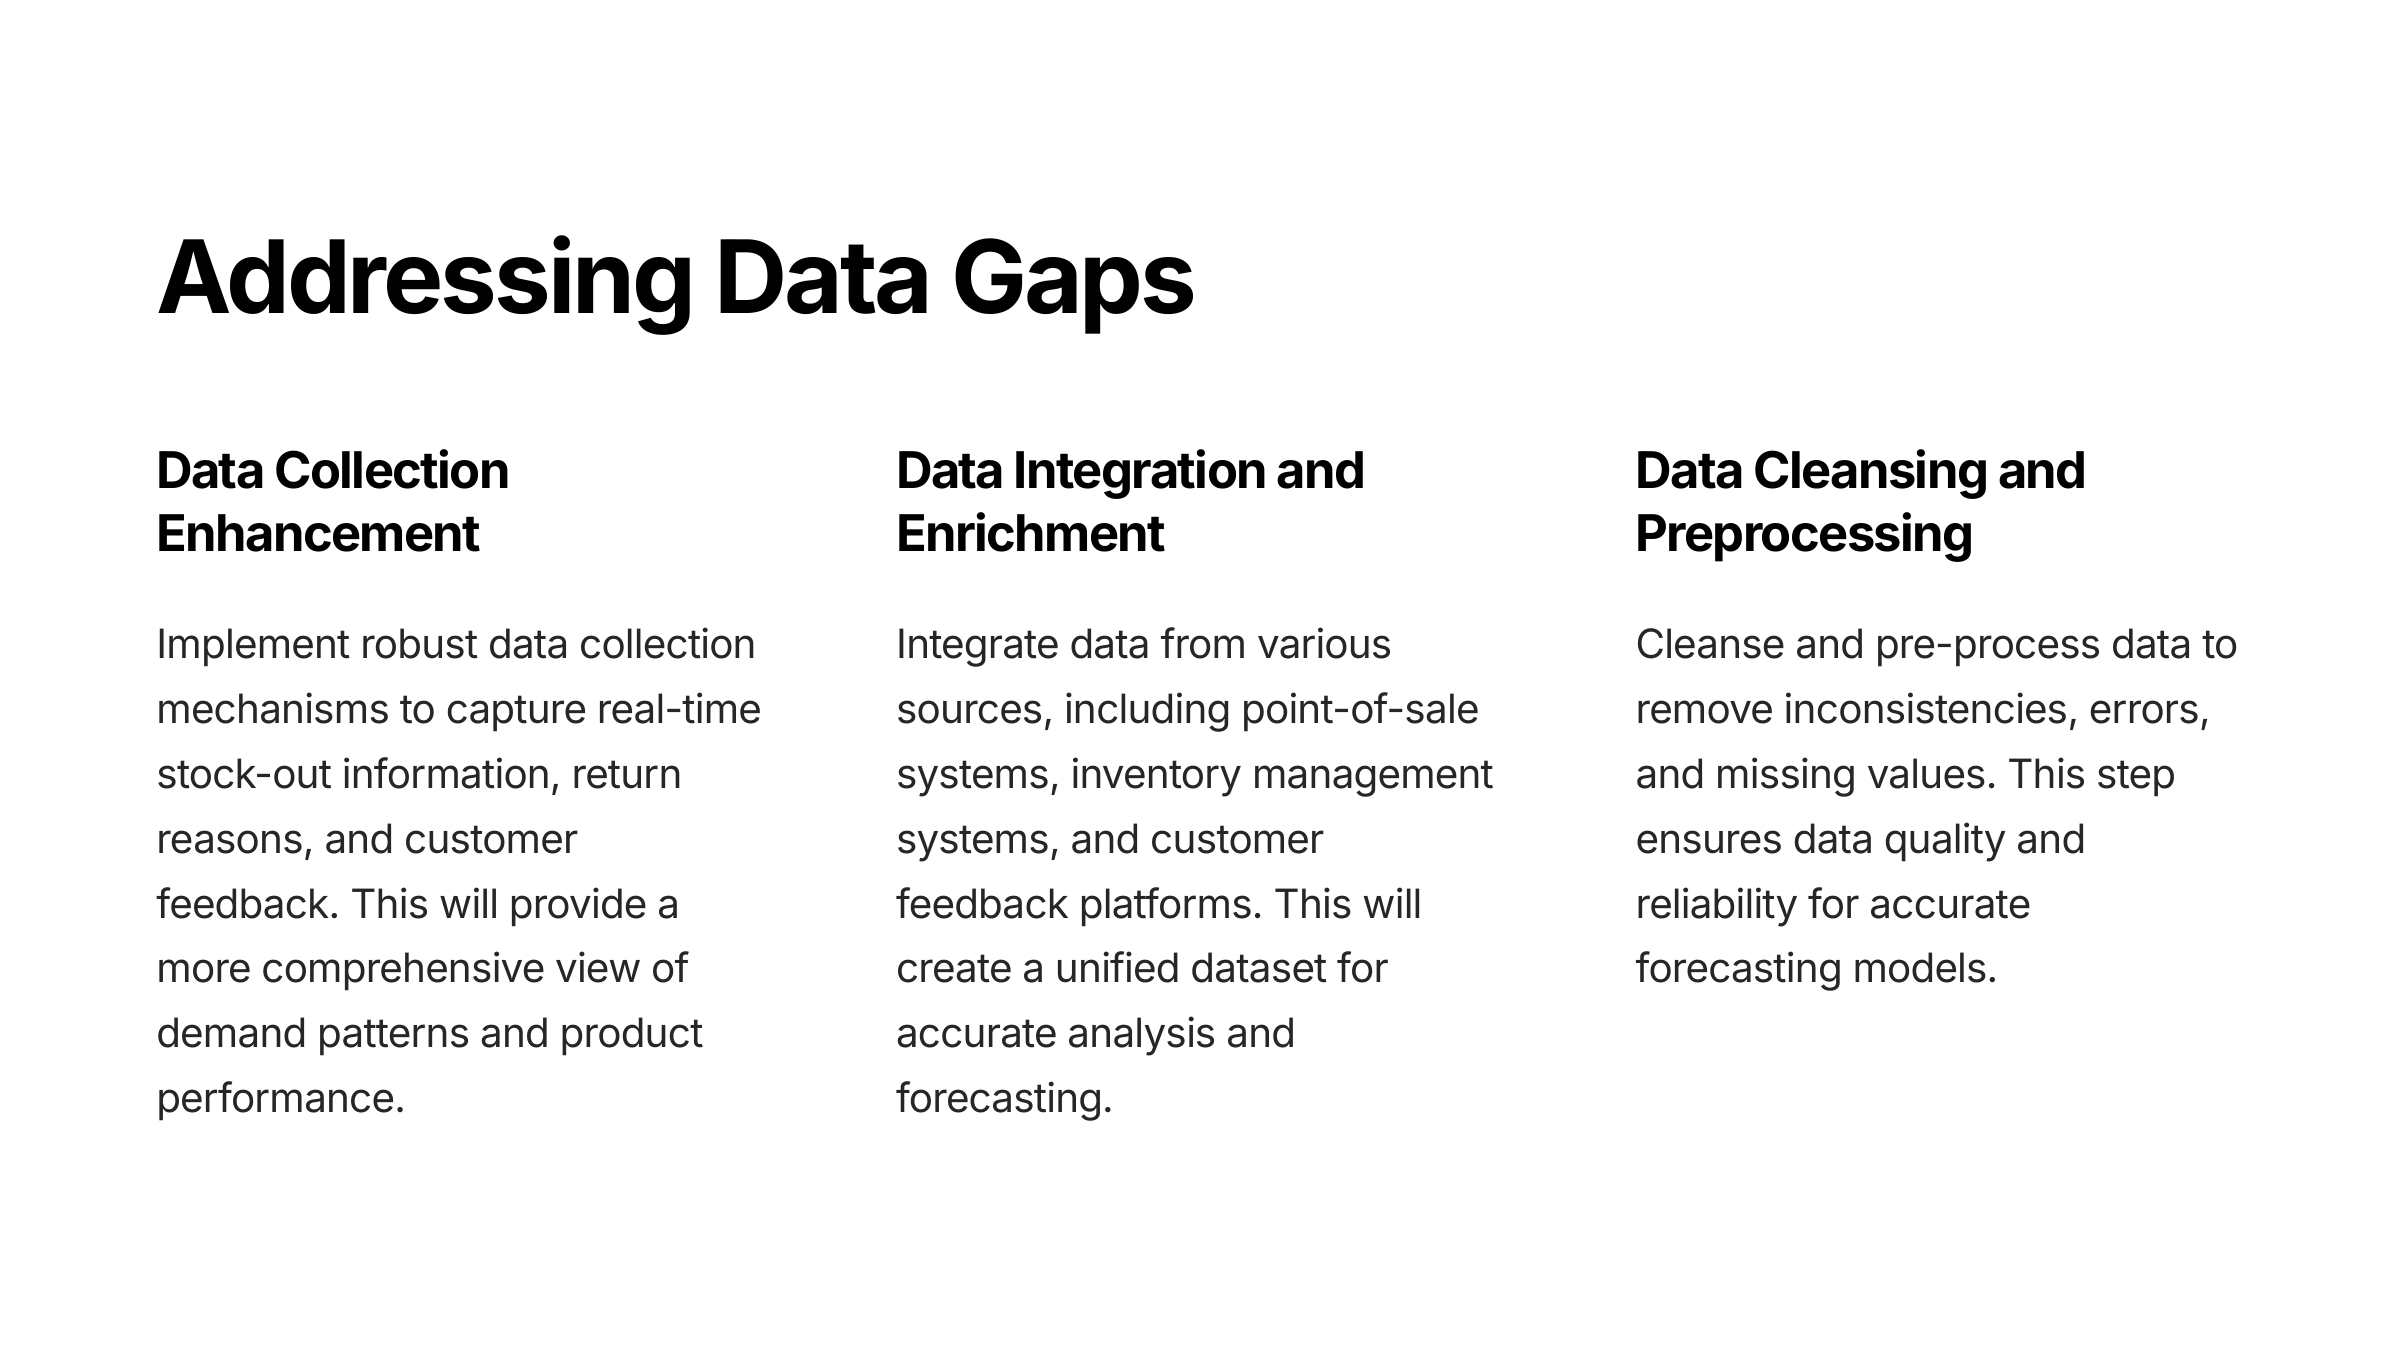

Addressing Data Gaps
Data Collection Enhancement
Data Integration and Enrichment
Data Cleansing and Preprocessing
Implement robust data collection mechanisms to capture real-time stock-out information, return reasons, and customer feedback. This will provide a more comprehensive view of demand patterns and product performance.
Integrate data from various sources, including point-of-sale systems, inventory management systems, and customer feedback platforms. This will create a unified dataset for accurate analysis and forecasting.
Cleanse and pre-process data to remove inconsistencies, errors, and missing values. This step ensures data quality and reliability for accurate forecasting models.